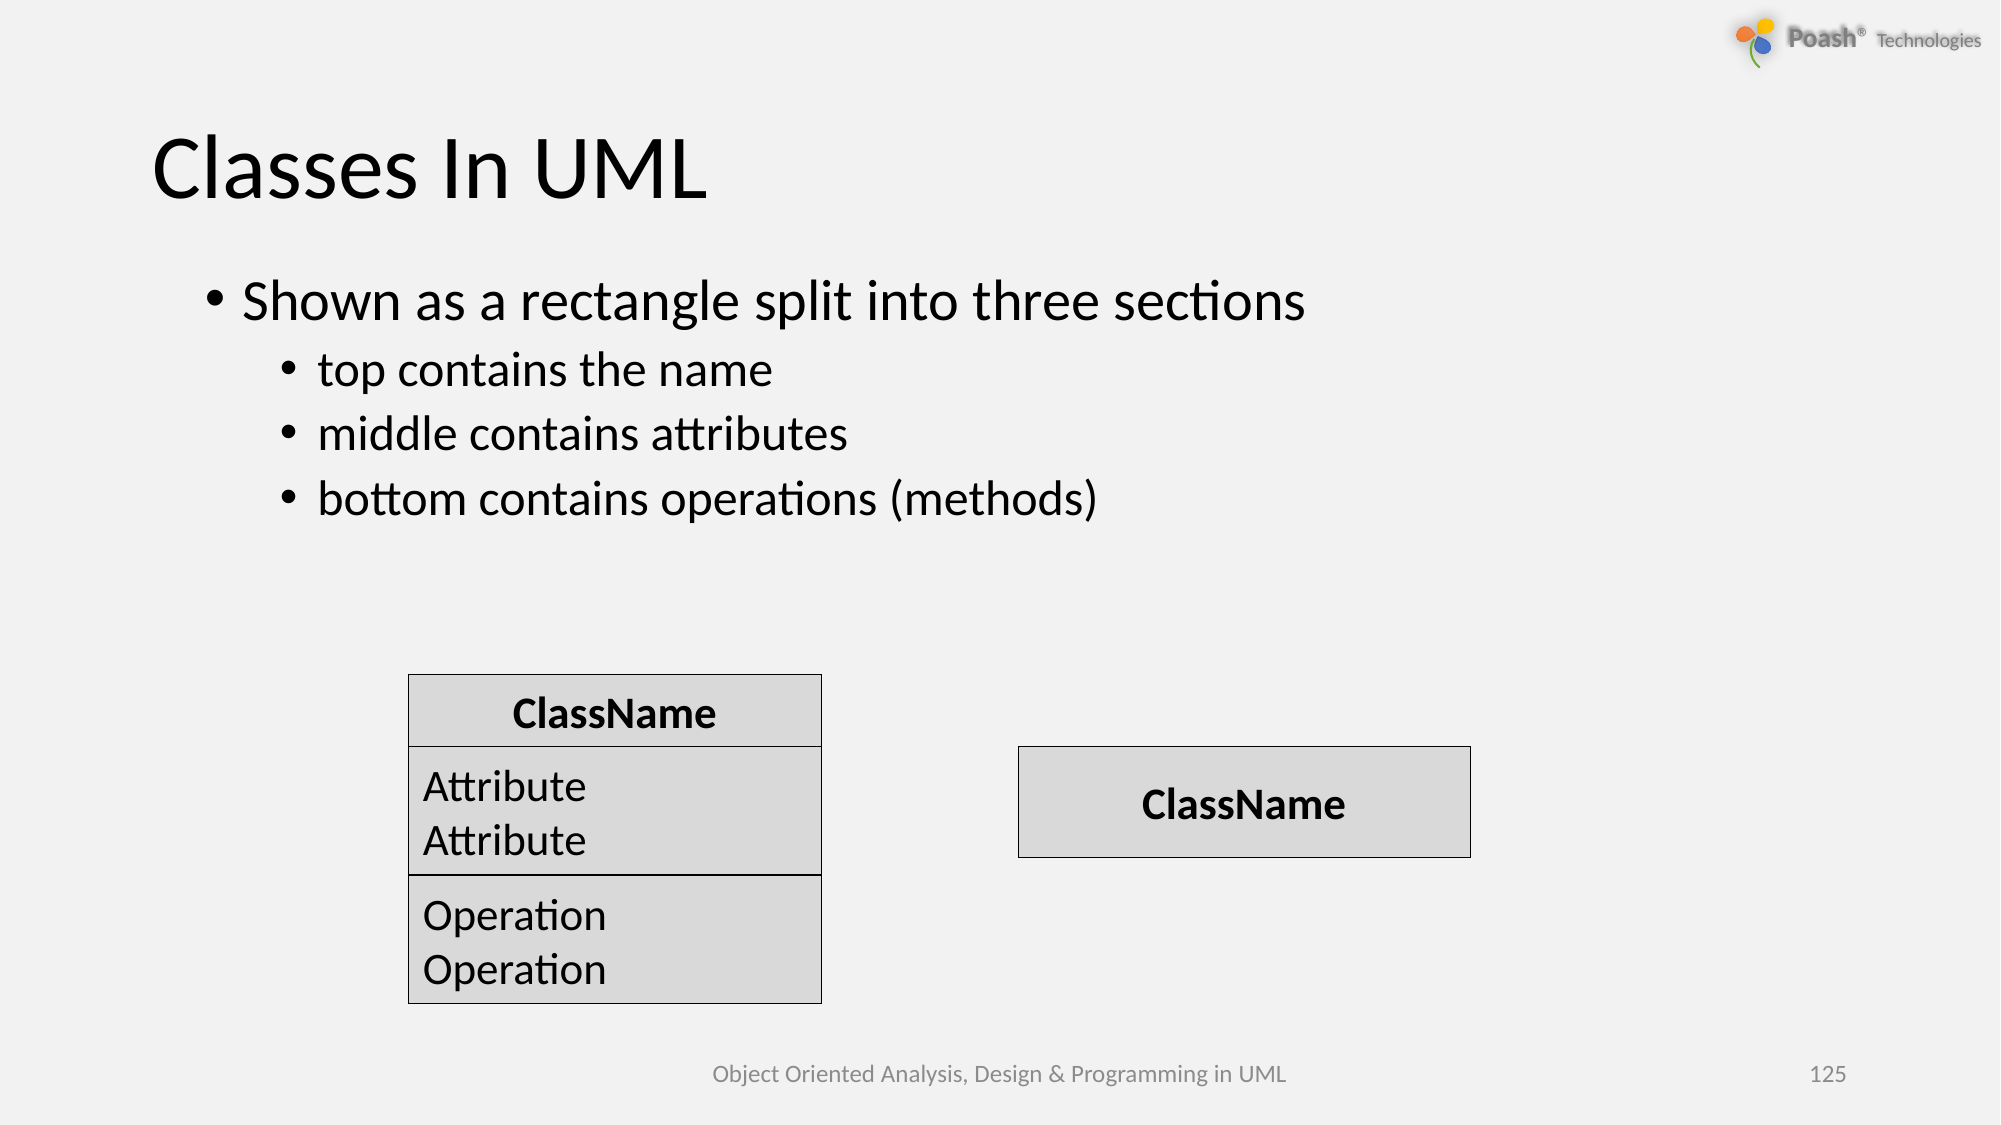

# Classes In UML
Shown as a rectangle split into three sections
top contains the name
middle contains attributes
bottom contains operations (methods)
ClassName
Attribute
Attribute
ClassName
Operation
Operation
Object Oriented Analysis, Design & Programming in UML
125